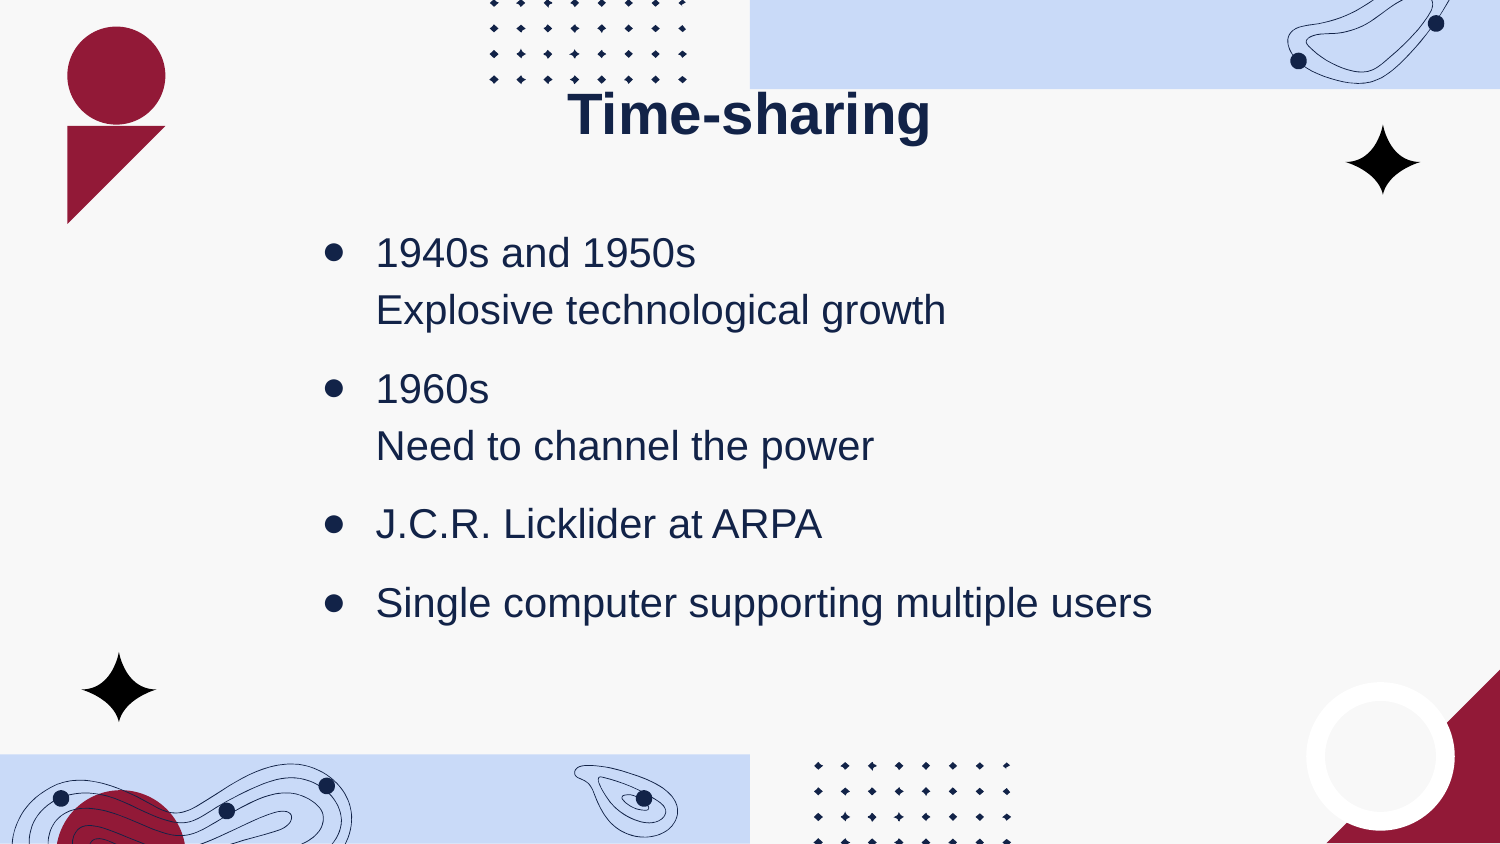

# Time-sharing
1940s and 1950s
Explosive technological growth
1960s
Need to channel the power
J.C.R. Licklider at ARPA
Single computer supporting multiple users